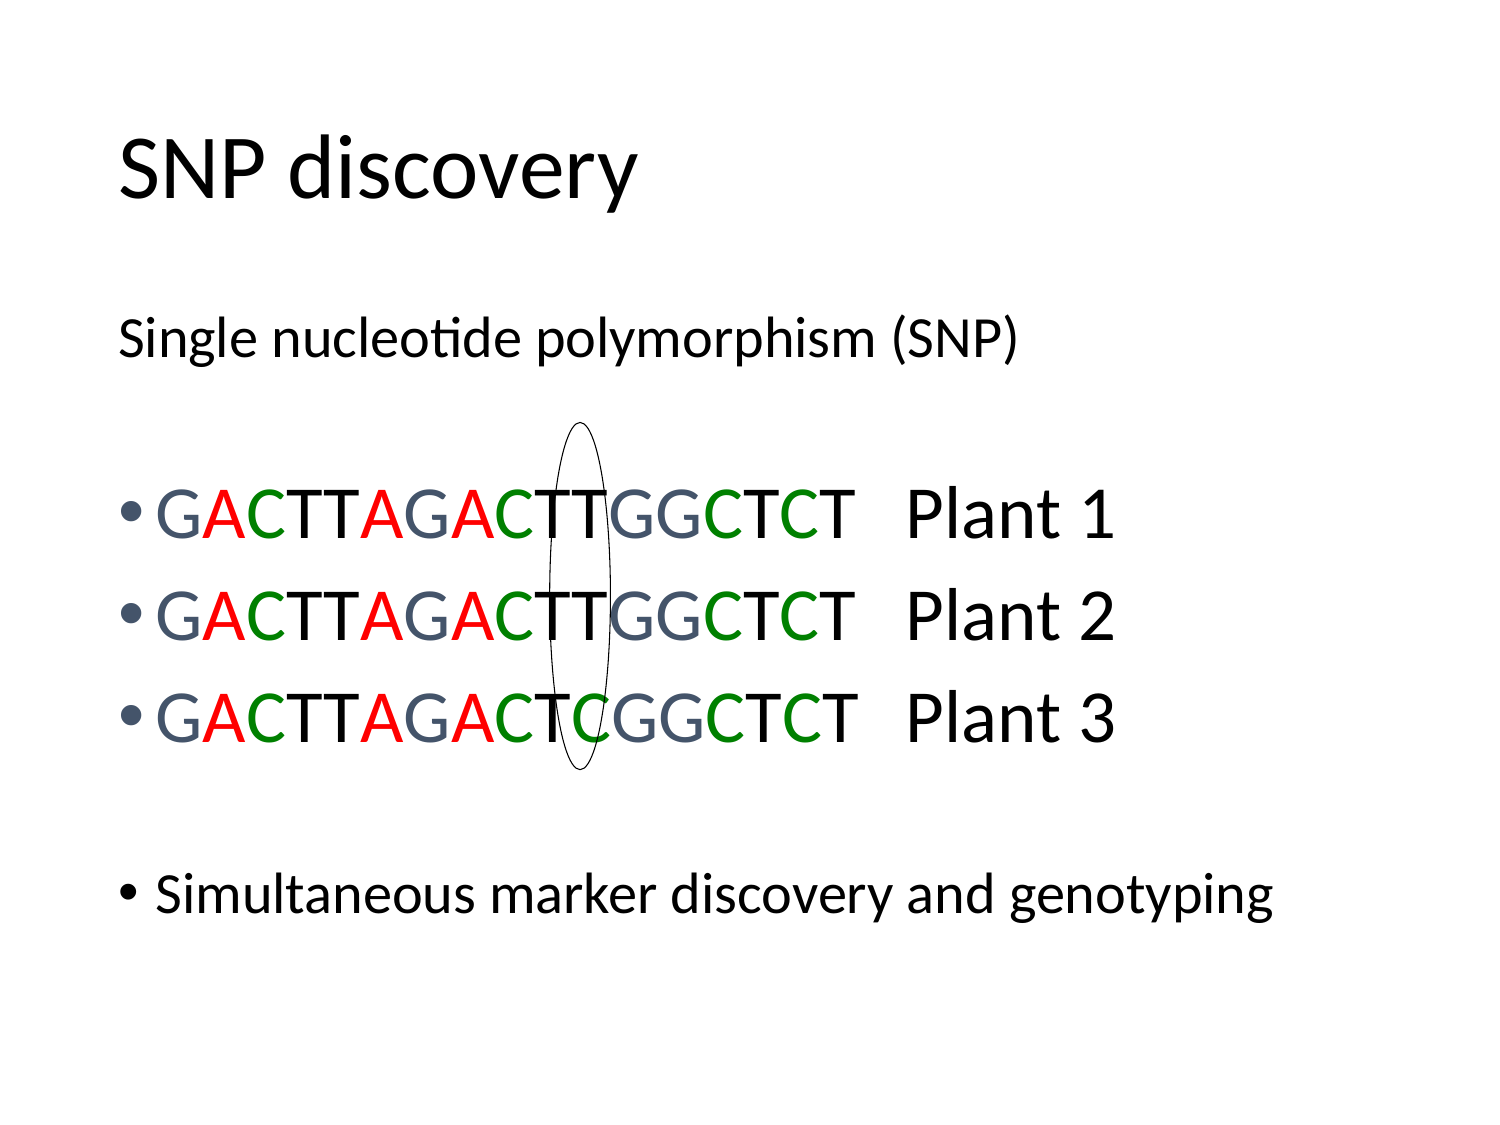

# SNP discovery
Single nucleotide polymorphism (SNP)

GACTTAGACTTGGCTCT 	Plant 1
GACTTAGACTTGGCTCT  	Plant 2
GACTTAGACTCGGCTCT  	Plant 3

Simultaneous marker discovery and genotyping